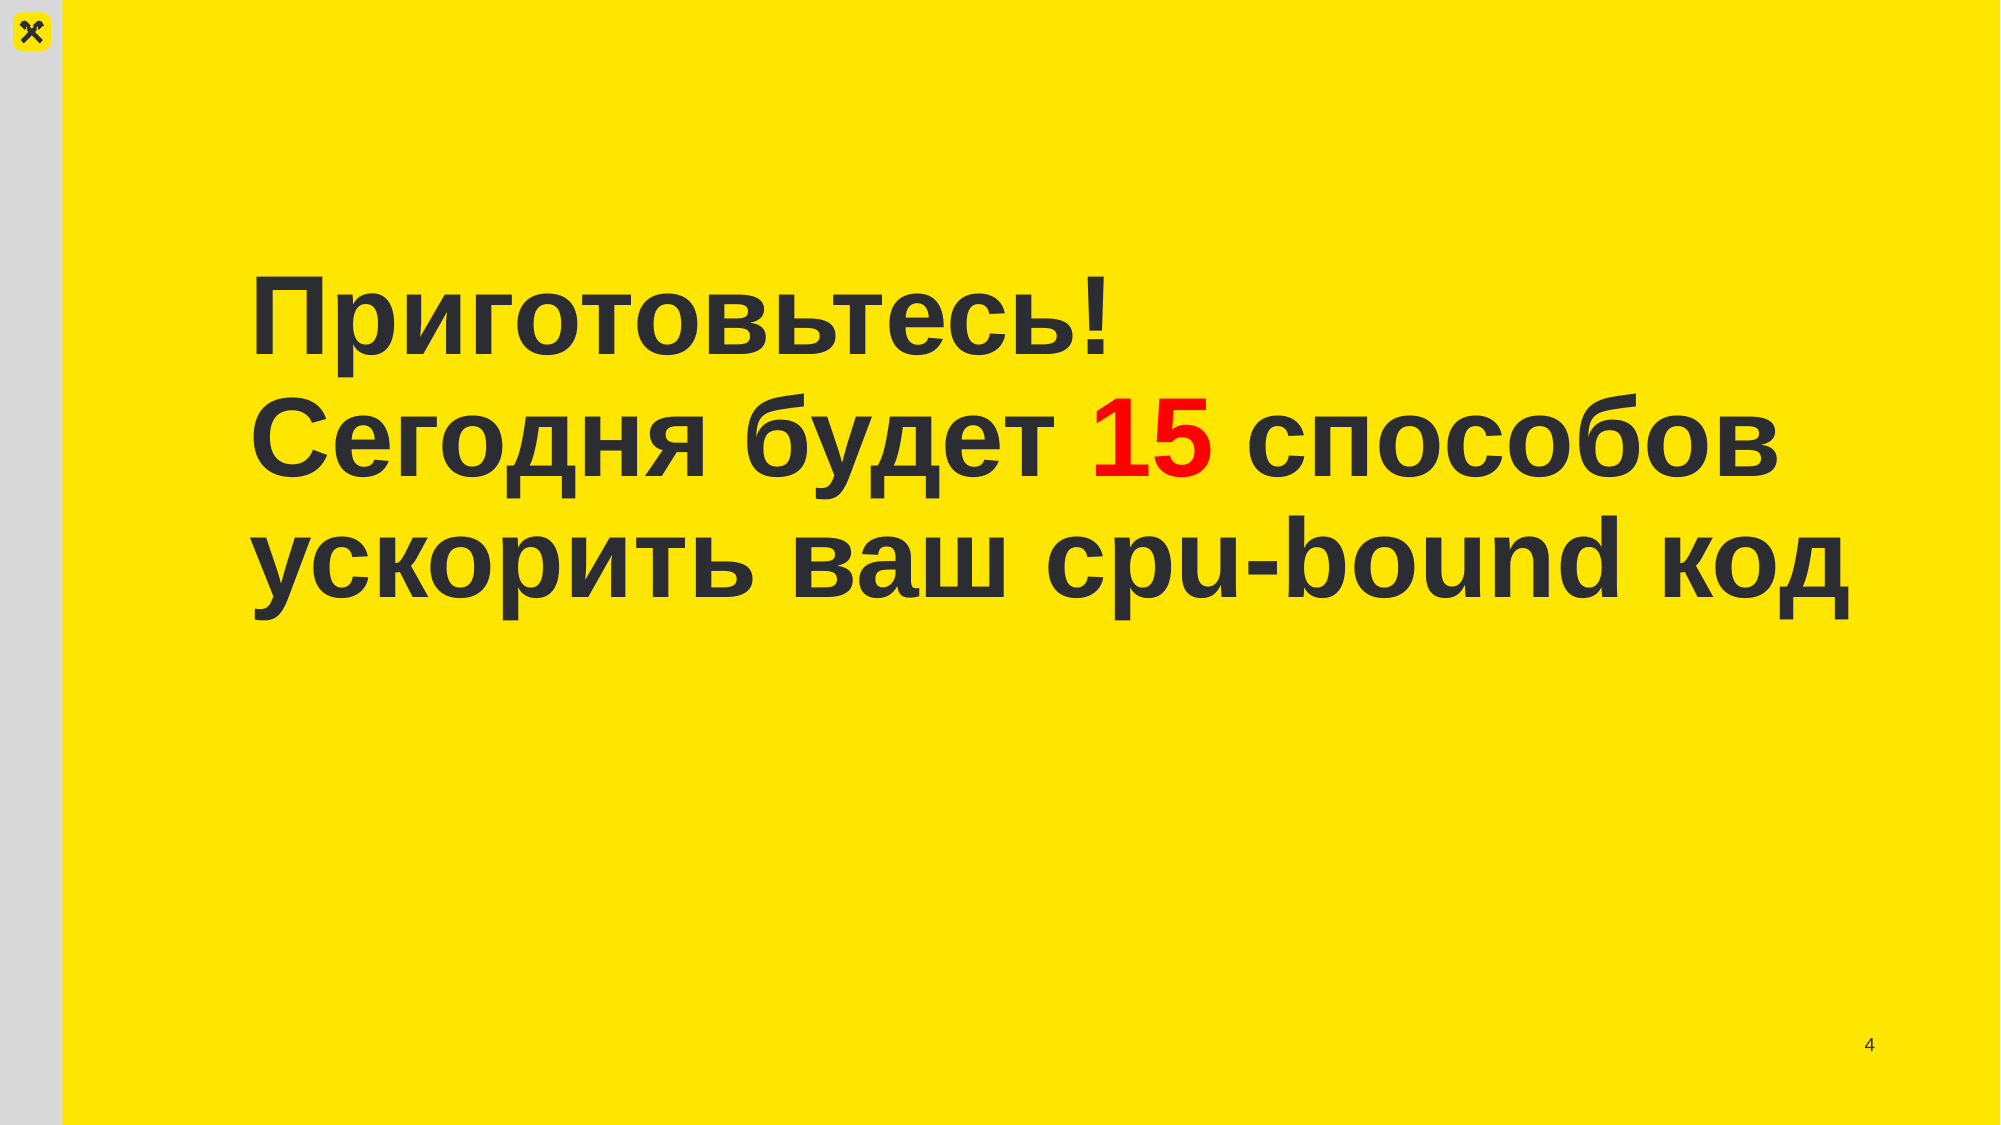

# Приготовьтесь! Сегодня будет 15 способов ускорить ваш cpu-bound код
4